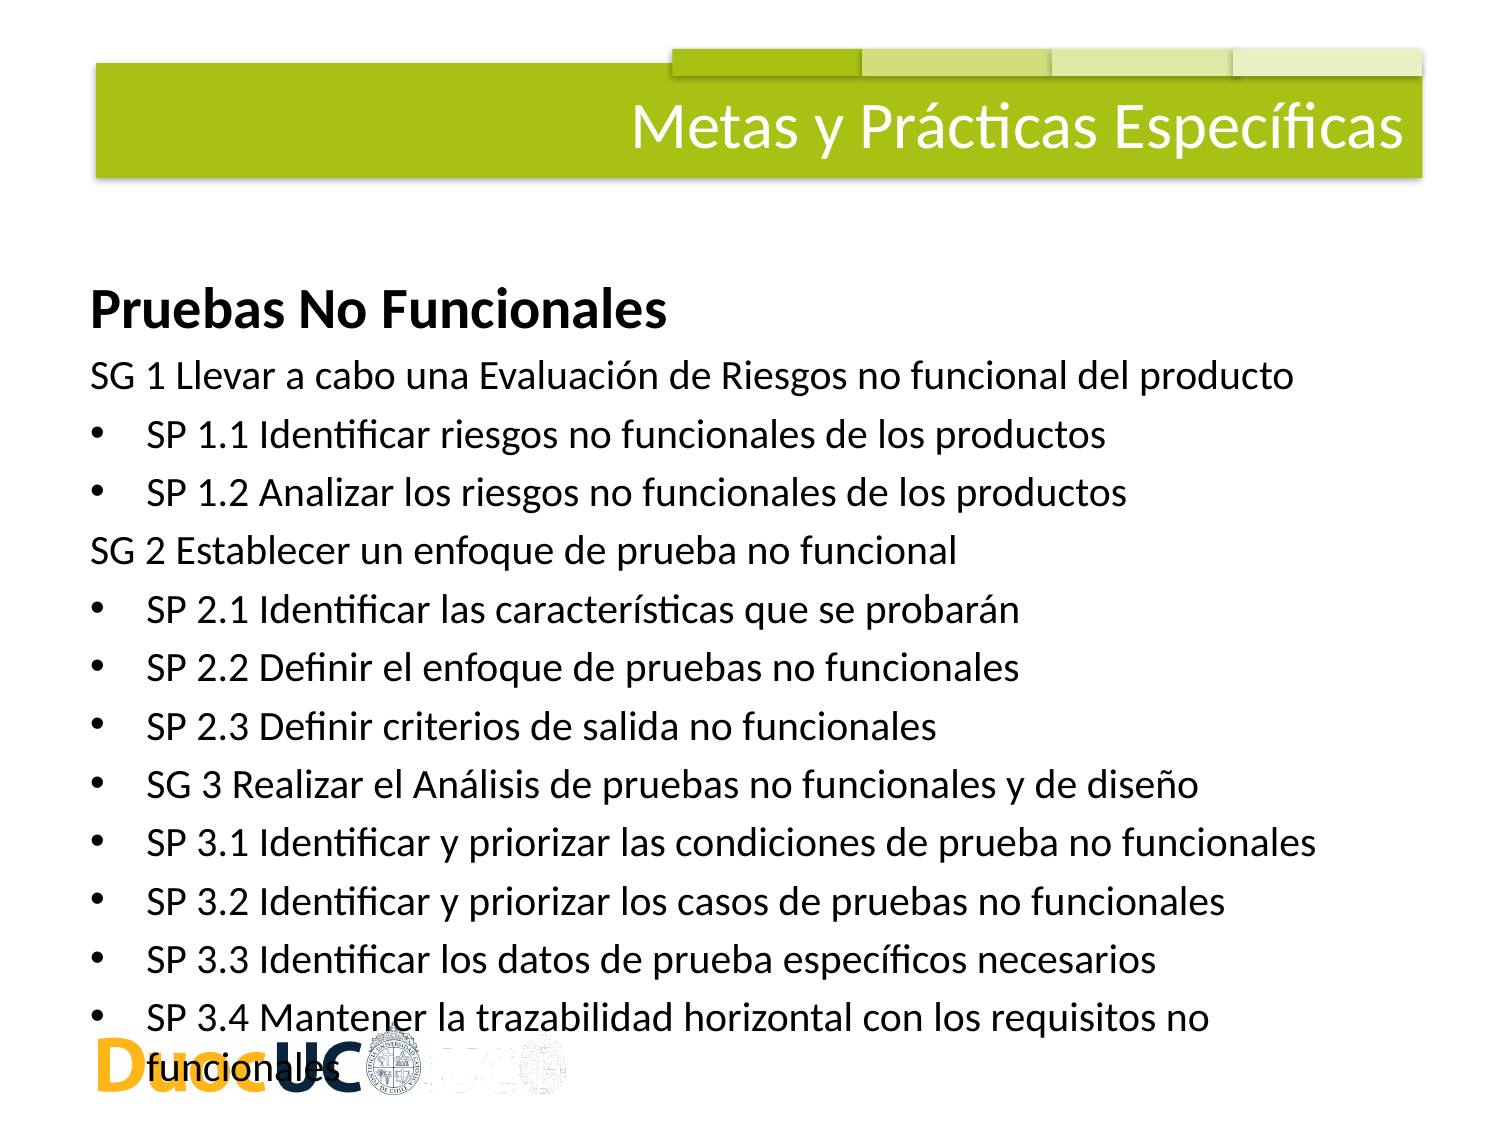

Metas y Prácticas Específicas
Pruebas No Funcionales
SG 1 Llevar a cabo una Evaluación de Riesgos no funcional del producto
SP 1.1 Identificar riesgos no funcionales de los productos
SP 1.2 Analizar los riesgos no funcionales de los productos
SG 2 Establecer un enfoque de prueba no funcional
SP 2.1 Identificar las características que se probarán
SP 2.2 Definir el enfoque de pruebas no funcionales
SP 2.3 Definir criterios de salida no funcionales
SG 3 Realizar el Análisis de pruebas no funcionales y de diseño
SP 3.1 Identificar y priorizar las condiciones de prueba no funcionales
SP 3.2 Identificar y priorizar los casos de pruebas no funcionales
SP 3.3 Identificar los datos de prueba específicos necesarios
SP 3.4 Mantener la trazabilidad horizontal con los requisitos no funcionales